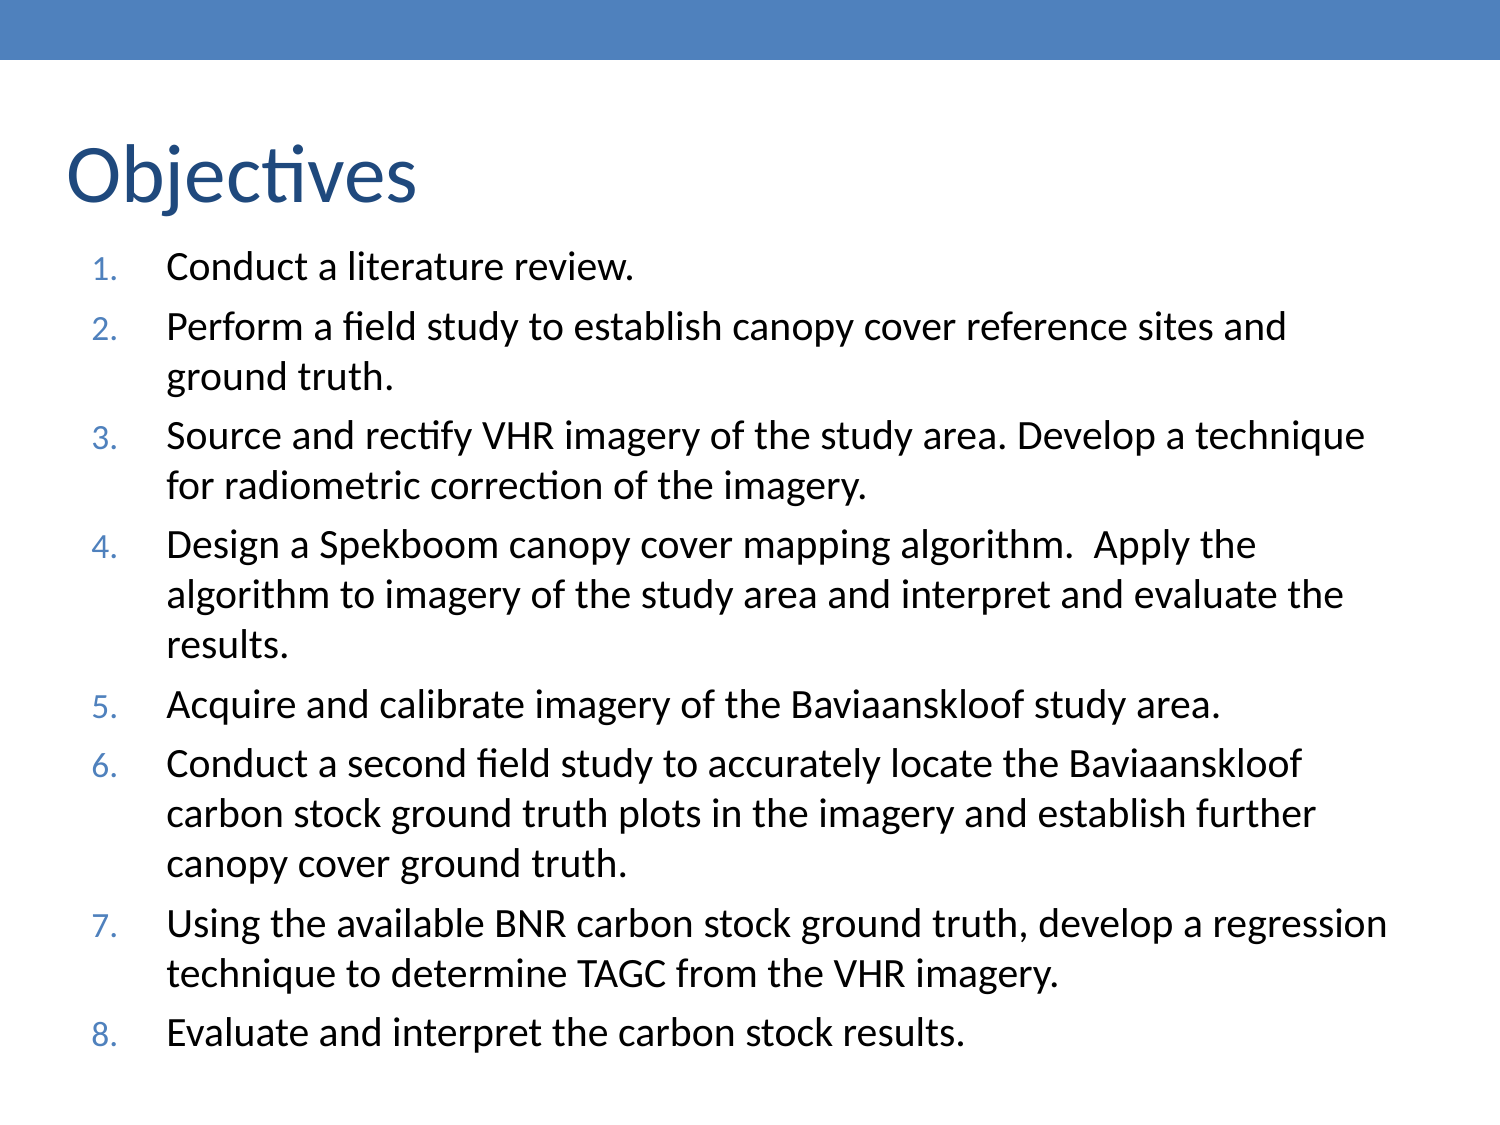

Objectives
Conduct a literature review.
Perform a field study to establish canopy cover reference sites and ground truth.
Source and rectify VHR imagery of the study area. Develop a technique for radiometric correction of the imagery.
Design a Spekboom canopy cover mapping algorithm.  Apply the algorithm to imagery of the study area and interpret and evaluate the results.
Acquire and calibrate imagery of the Baviaanskloof study area.
Conduct a second field study to accurately locate the Baviaanskloof carbon stock ground truth plots in the imagery and establish further canopy cover ground truth.
Using the available BNR carbon stock ground truth, develop a regression technique to determine TAGC from the VHR imagery.
Evaluate and interpret the carbon stock results.